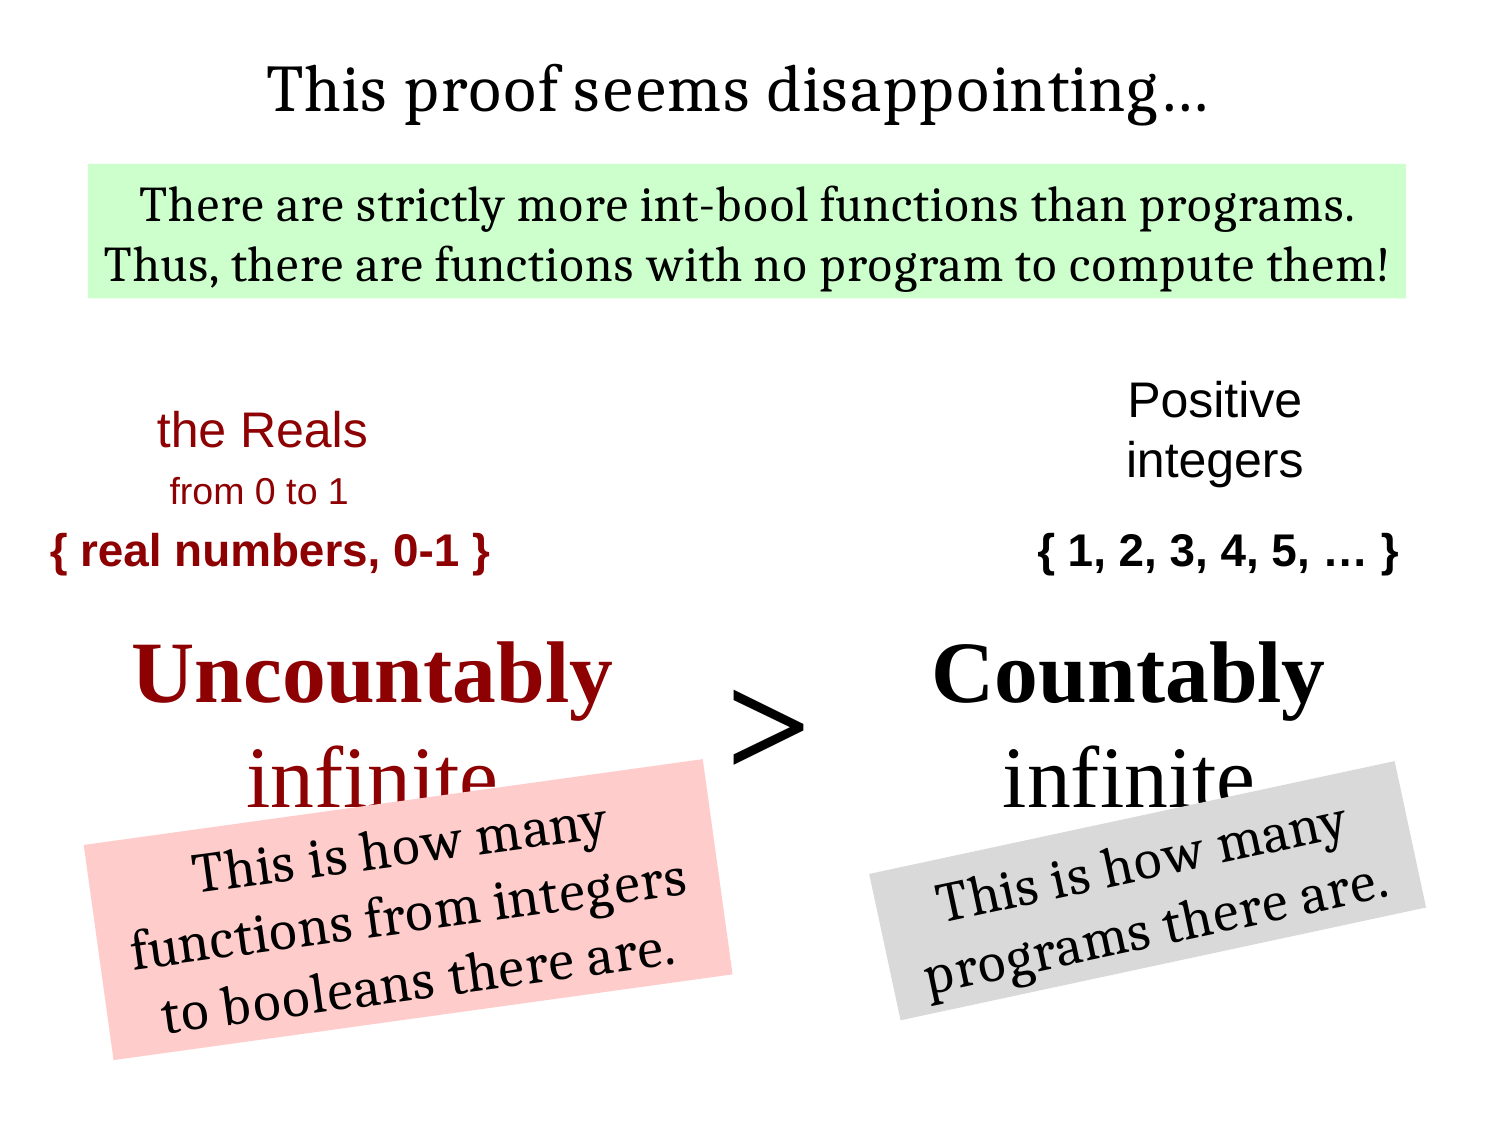

This proof seems disappointing…
There are strictly more int-bool functions than programs.
Thus, there are functions with no program to compute them!
Positive integers
the Reals
from 0 to 1
{ real numbers, 0-1 }
{ 1, 2, 3, 4, 5, … }
Uncountably infinite
Countably infinite
>
This is how many functions from integers to booleans there are.
This is how many programs there are.